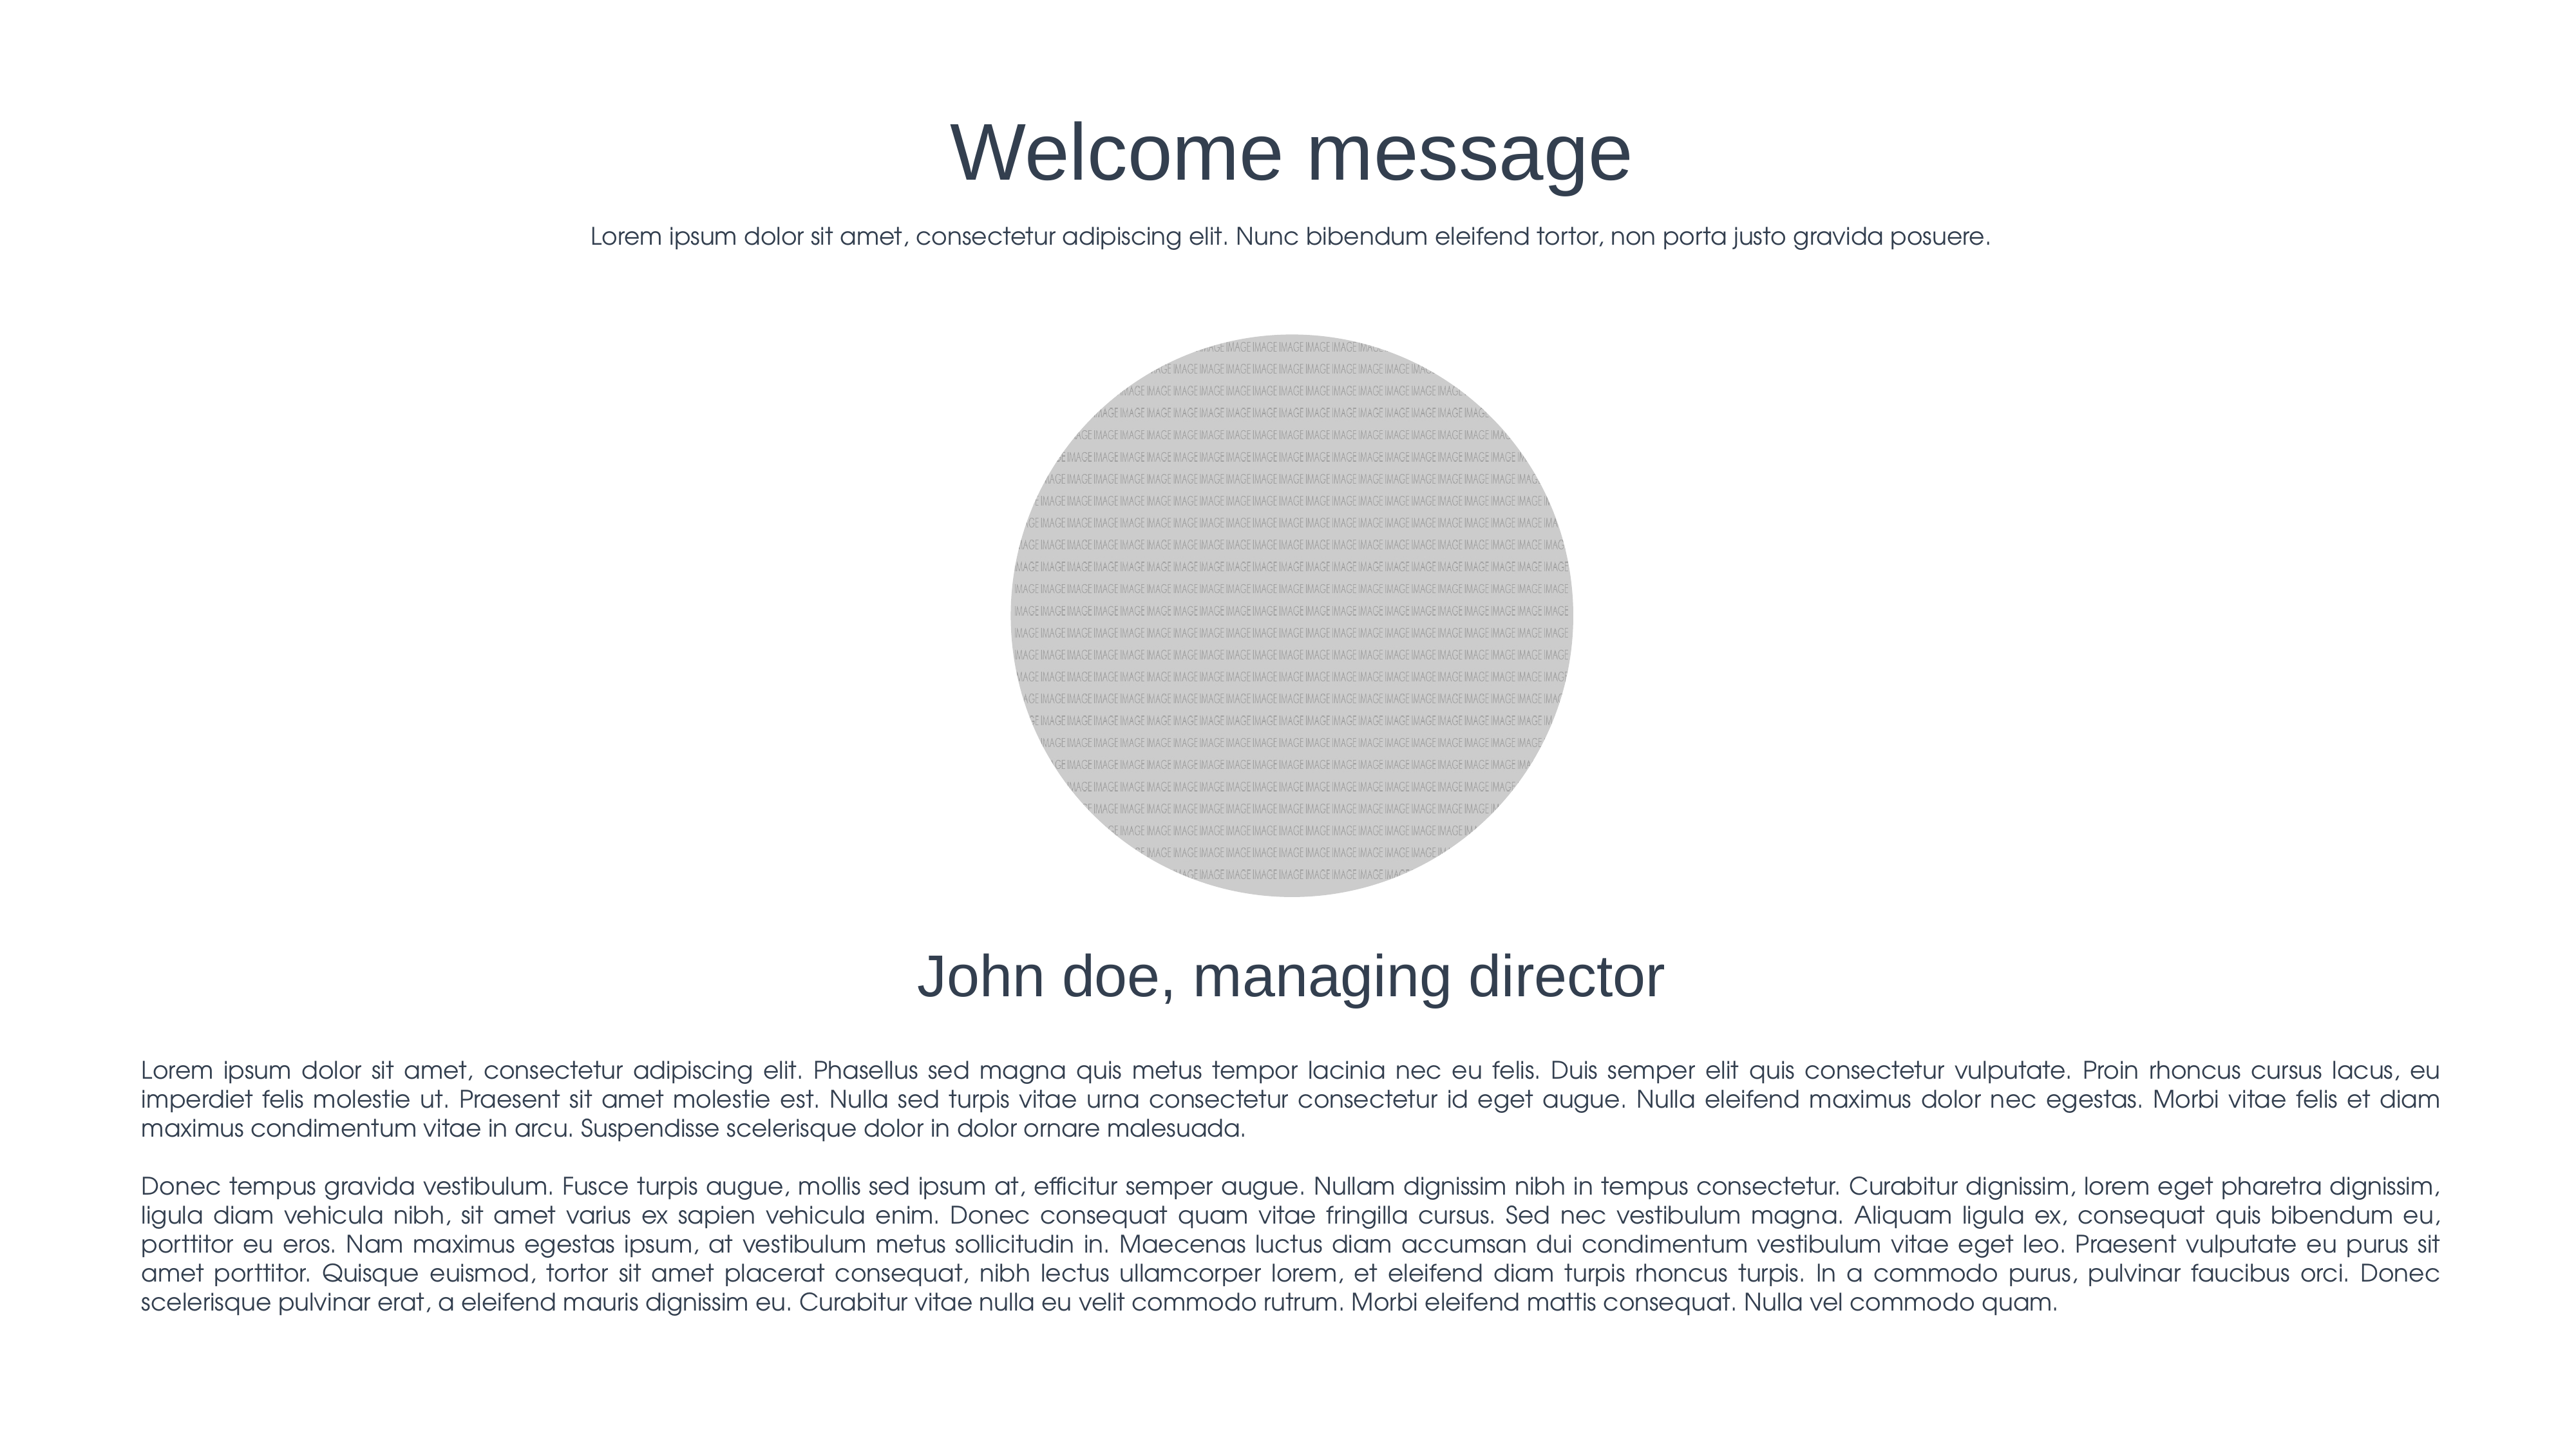

Welcome message
Lorem ipsum dolor sit amet, consectetur adipiscing elit. Nunc bibendum eleifend tortor, non porta justo gravida posuere.

John doe, managing director
Lorem ipsum dolor sit amet, consectetur adipiscing elit. Phasellus sed magna quis metus tempor lacinia nec eu felis. Duis semper elit quis consectetur vulputate. Proin rhoncus cursus lacus, eu imperdiet felis molestie ut. Praesent sit amet molestie est. Nulla sed turpis vitae urna consectetur consectetur id eget augue. Nulla eleifend maximus dolor nec egestas. Morbi vitae felis et diam maximus condimentum vitae in arcu. Suspendisse scelerisque dolor in dolor ornare malesuada.

Donec tempus gravida vestibulum. Fusce turpis augue, mollis sed ipsum at, efficitur semper augue. Nullam dignissim nibh in tempus consectetur. Curabitur dignissim, lorem eget pharetra dignissim, ligula diam vehicula nibh, sit amet varius ex sapien vehicula enim. Donec consequat quam vitae fringilla cursus. Sed nec vestibulum magna. Aliquam ligula ex, consequat quis bibendum eu, porttitor eu eros. Nam maximus egestas ipsum, at vestibulum metus sollicitudin in. Maecenas luctus diam accumsan dui condimentum vestibulum vitae eget leo. Praesent vulputate eu purus sit amet porttitor. Quisque euismod, tortor sit amet placerat consequat, nibh lectus ullamcorper lorem, et eleifend diam turpis rhoncus turpis. In a commodo purus, pulvinar faucibus orci. Donec scelerisque pulvinar erat, a eleifend mauris dignissim eu. Curabitur vitae nulla eu velit commodo rutrum. Morbi eleifend mattis consequat. Nulla vel commodo quam.